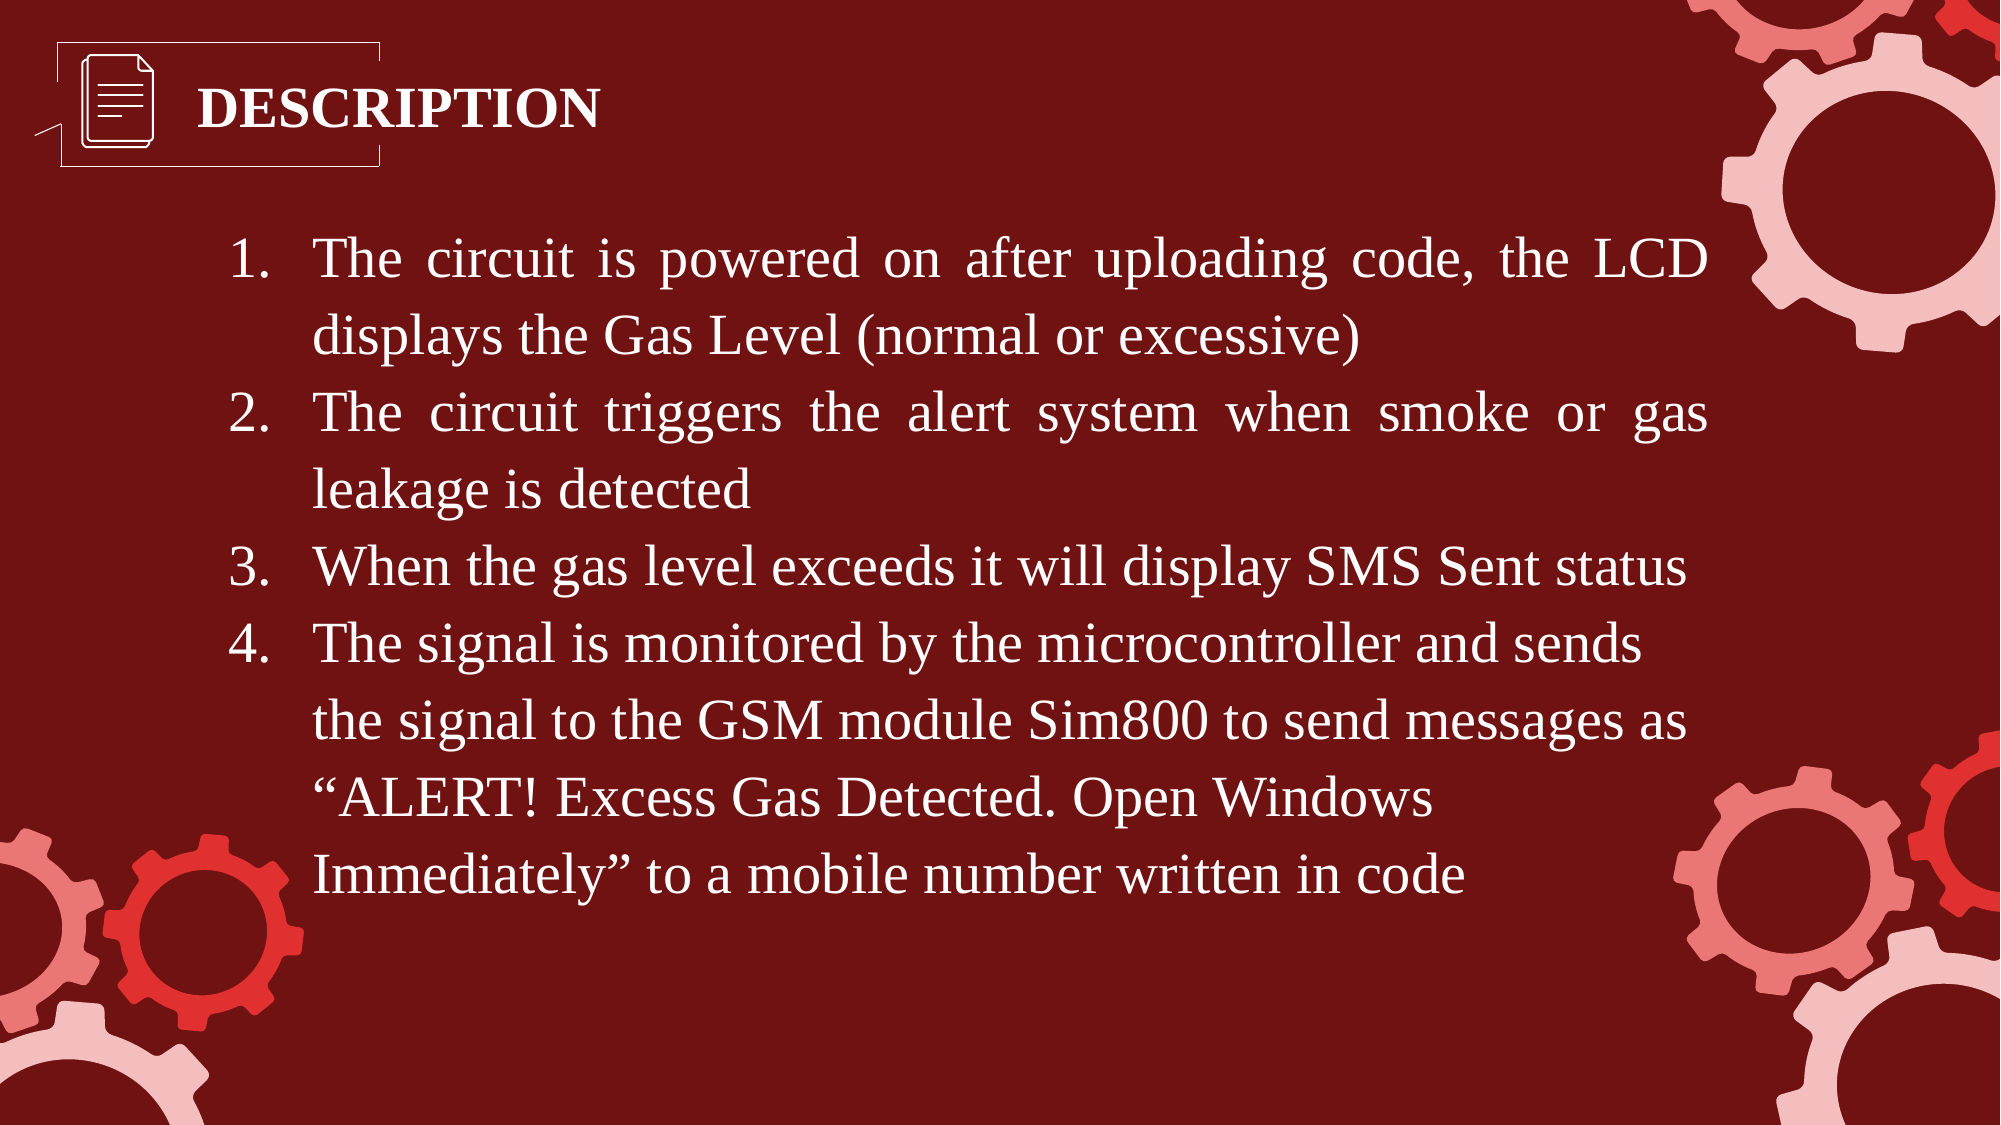

DESCRIPTION
The circuit is powered on after uploading code, the LCD displays the Gas Level (normal or excessive)
The circuit triggers the alert system when smoke or gas leakage is detected
When the gas level exceeds it will display SMS Sent status
The signal is monitored by the microcontroller and sends the signal to the GSM module Sim800 to send messages as “ALERT! Excess Gas Detected. Open Windows Immediately” to a mobile number written in code